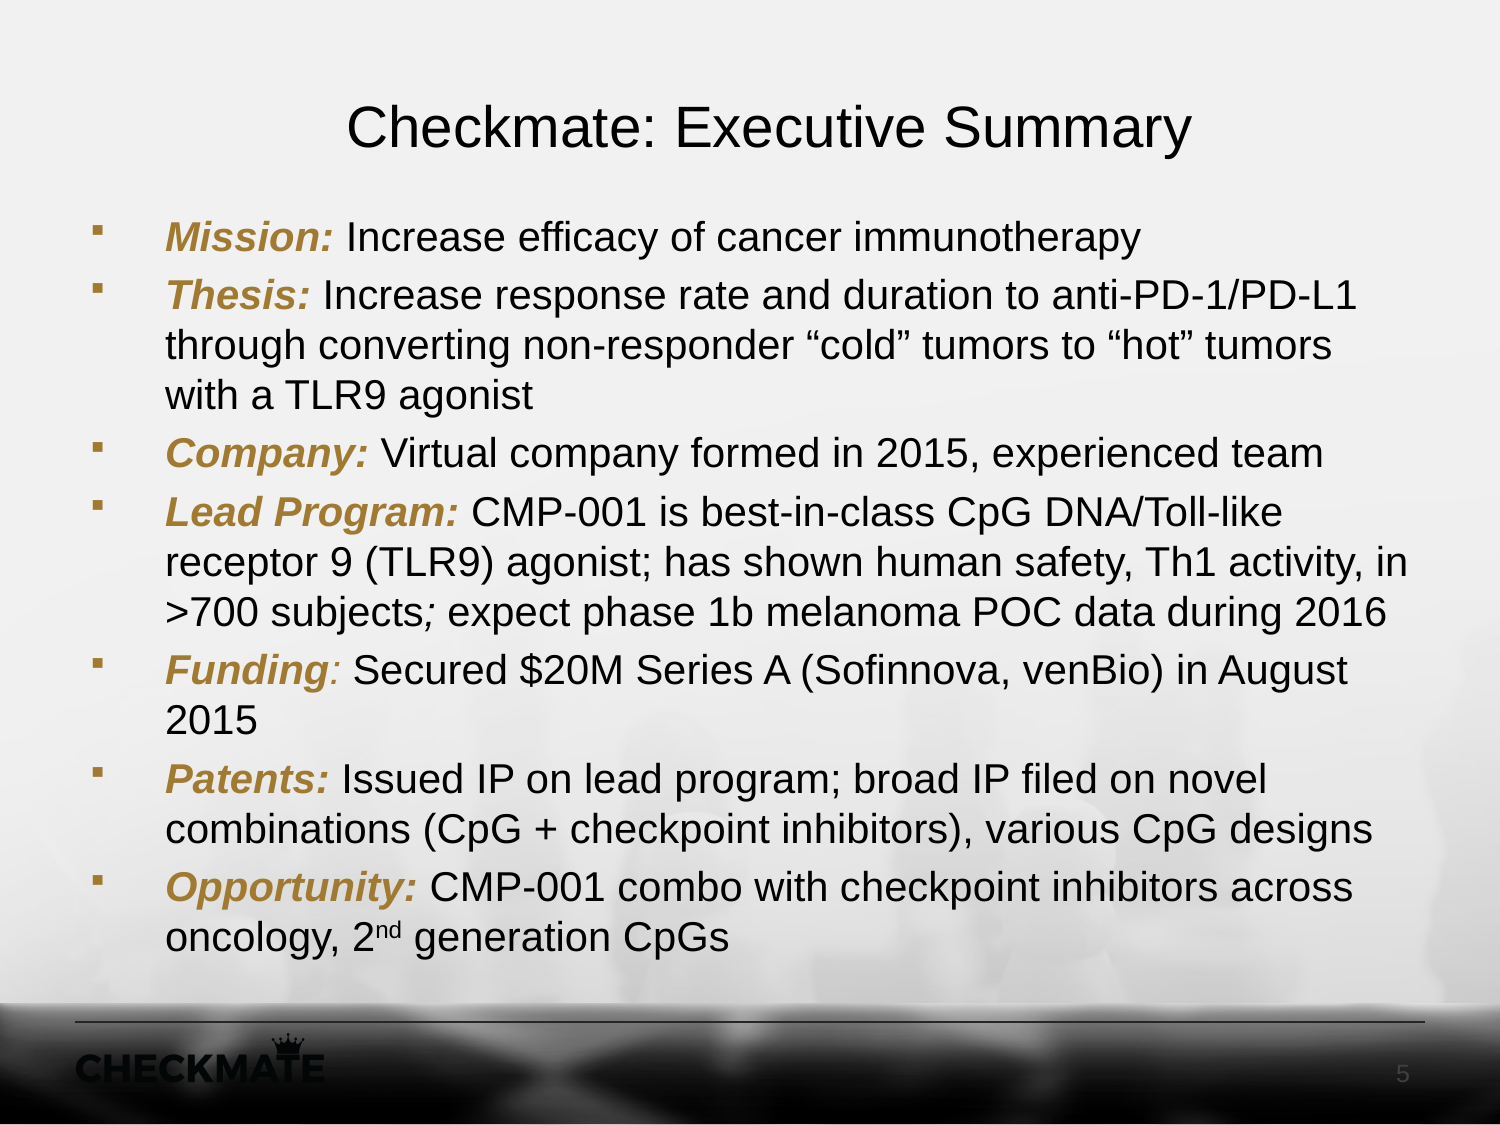

# Checkmate: Executive Summary
Mission: Increase efficacy of cancer immunotherapy
Thesis: Increase response rate and duration to anti-PD-1/PD-L1 through converting non-responder “cold” tumors to “hot” tumors with a TLR9 agonist
Company: Virtual company formed in 2015, experienced team
Lead Program: CMP-001 is best-in-class CpG DNA/Toll-like receptor 9 (TLR9) agonist; has shown human safety, Th1 activity, in >700 subjects; expect phase 1b melanoma POC data during 2016
Funding: Secured $20M Series A (Sofinnova, venBio) in August 2015
Patents: Issued IP on lead program; broad IP filed on novel combinations (CpG + checkpoint inhibitors), various CpG designs
Opportunity: CMP-001 combo with checkpoint inhibitors across oncology, 2nd generation CpGs
5